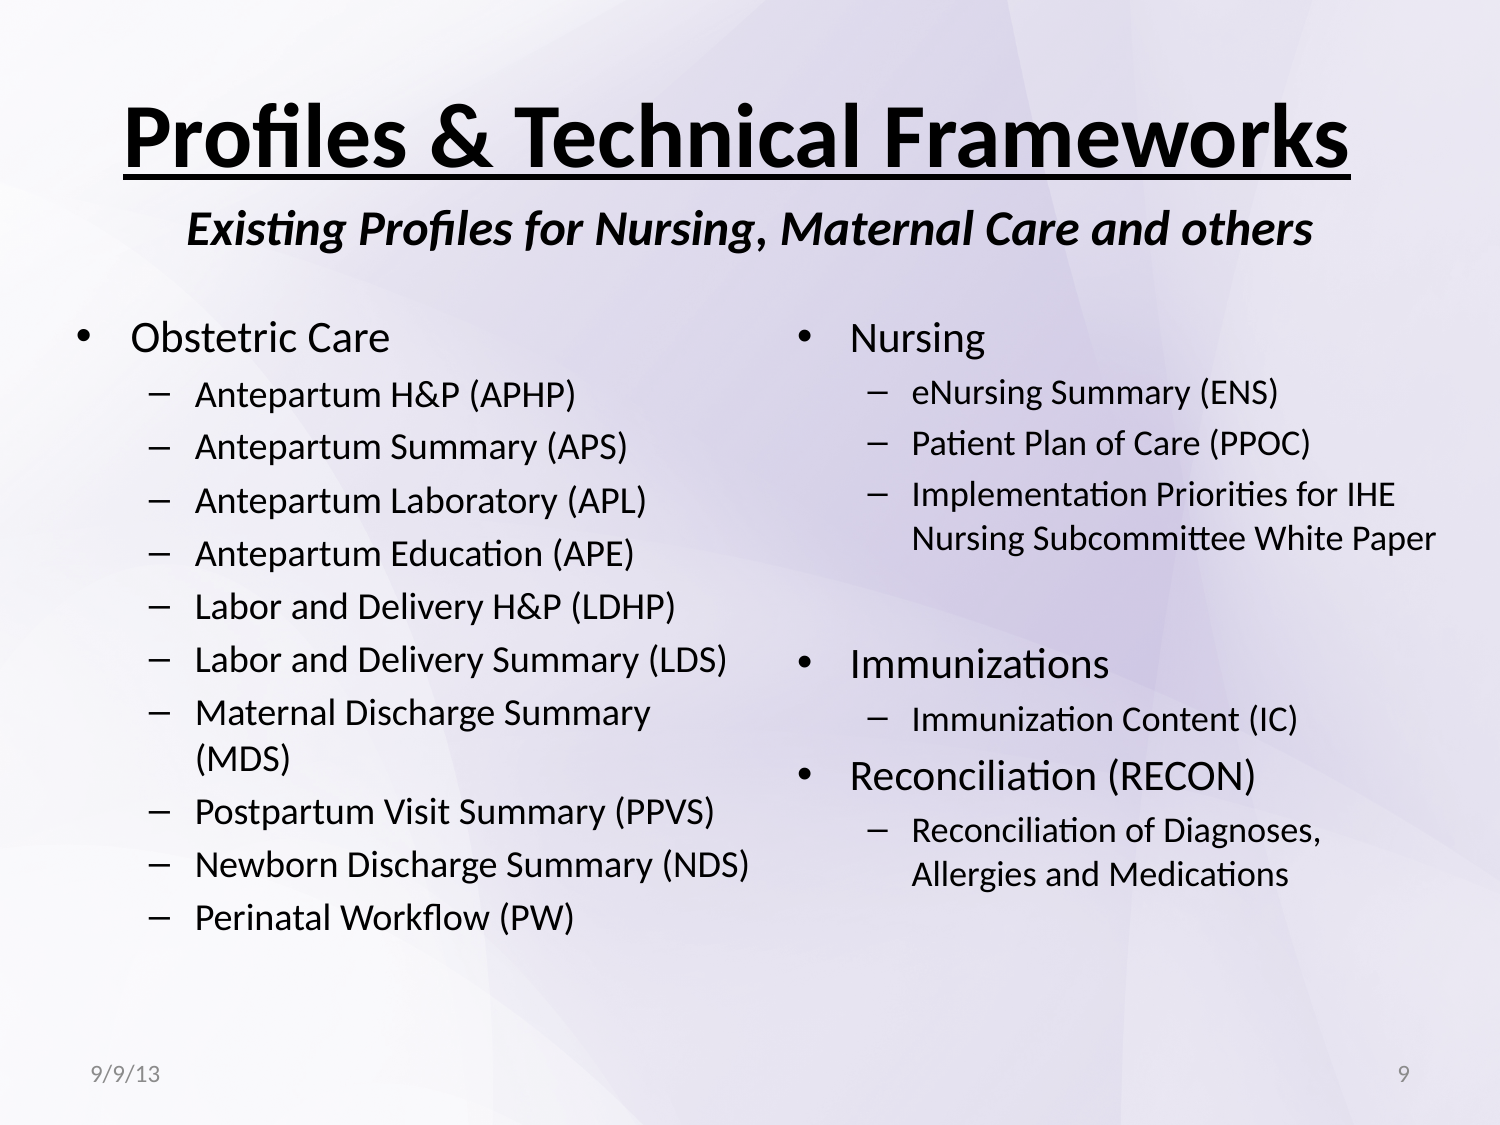

# Profiles & Technical Frameworks
Existing Profiles for Nursing, Maternal Care and others
Obstetric Care
Antepartum H&P (APHP)
Antepartum Summary (APS)
Antepartum Laboratory (APL)
Antepartum Education (APE)
Labor and Delivery H&P (LDHP)
Labor and Delivery Summary (LDS)
Maternal Discharge Summary (MDS)
Postpartum Visit Summary (PPVS)
Newborn Discharge Summary (NDS)
Perinatal Workflow (PW)
Nursing
eNursing Summary (ENS)
Patient Plan of Care (PPOC)
Implementation Priorities for IHE Nursing Subcommittee White Paper

Immunizations
Immunization Content (IC)
Reconciliation (RECON)
Reconciliation of Diagnoses, Allergies and Medications
9/9/13
9